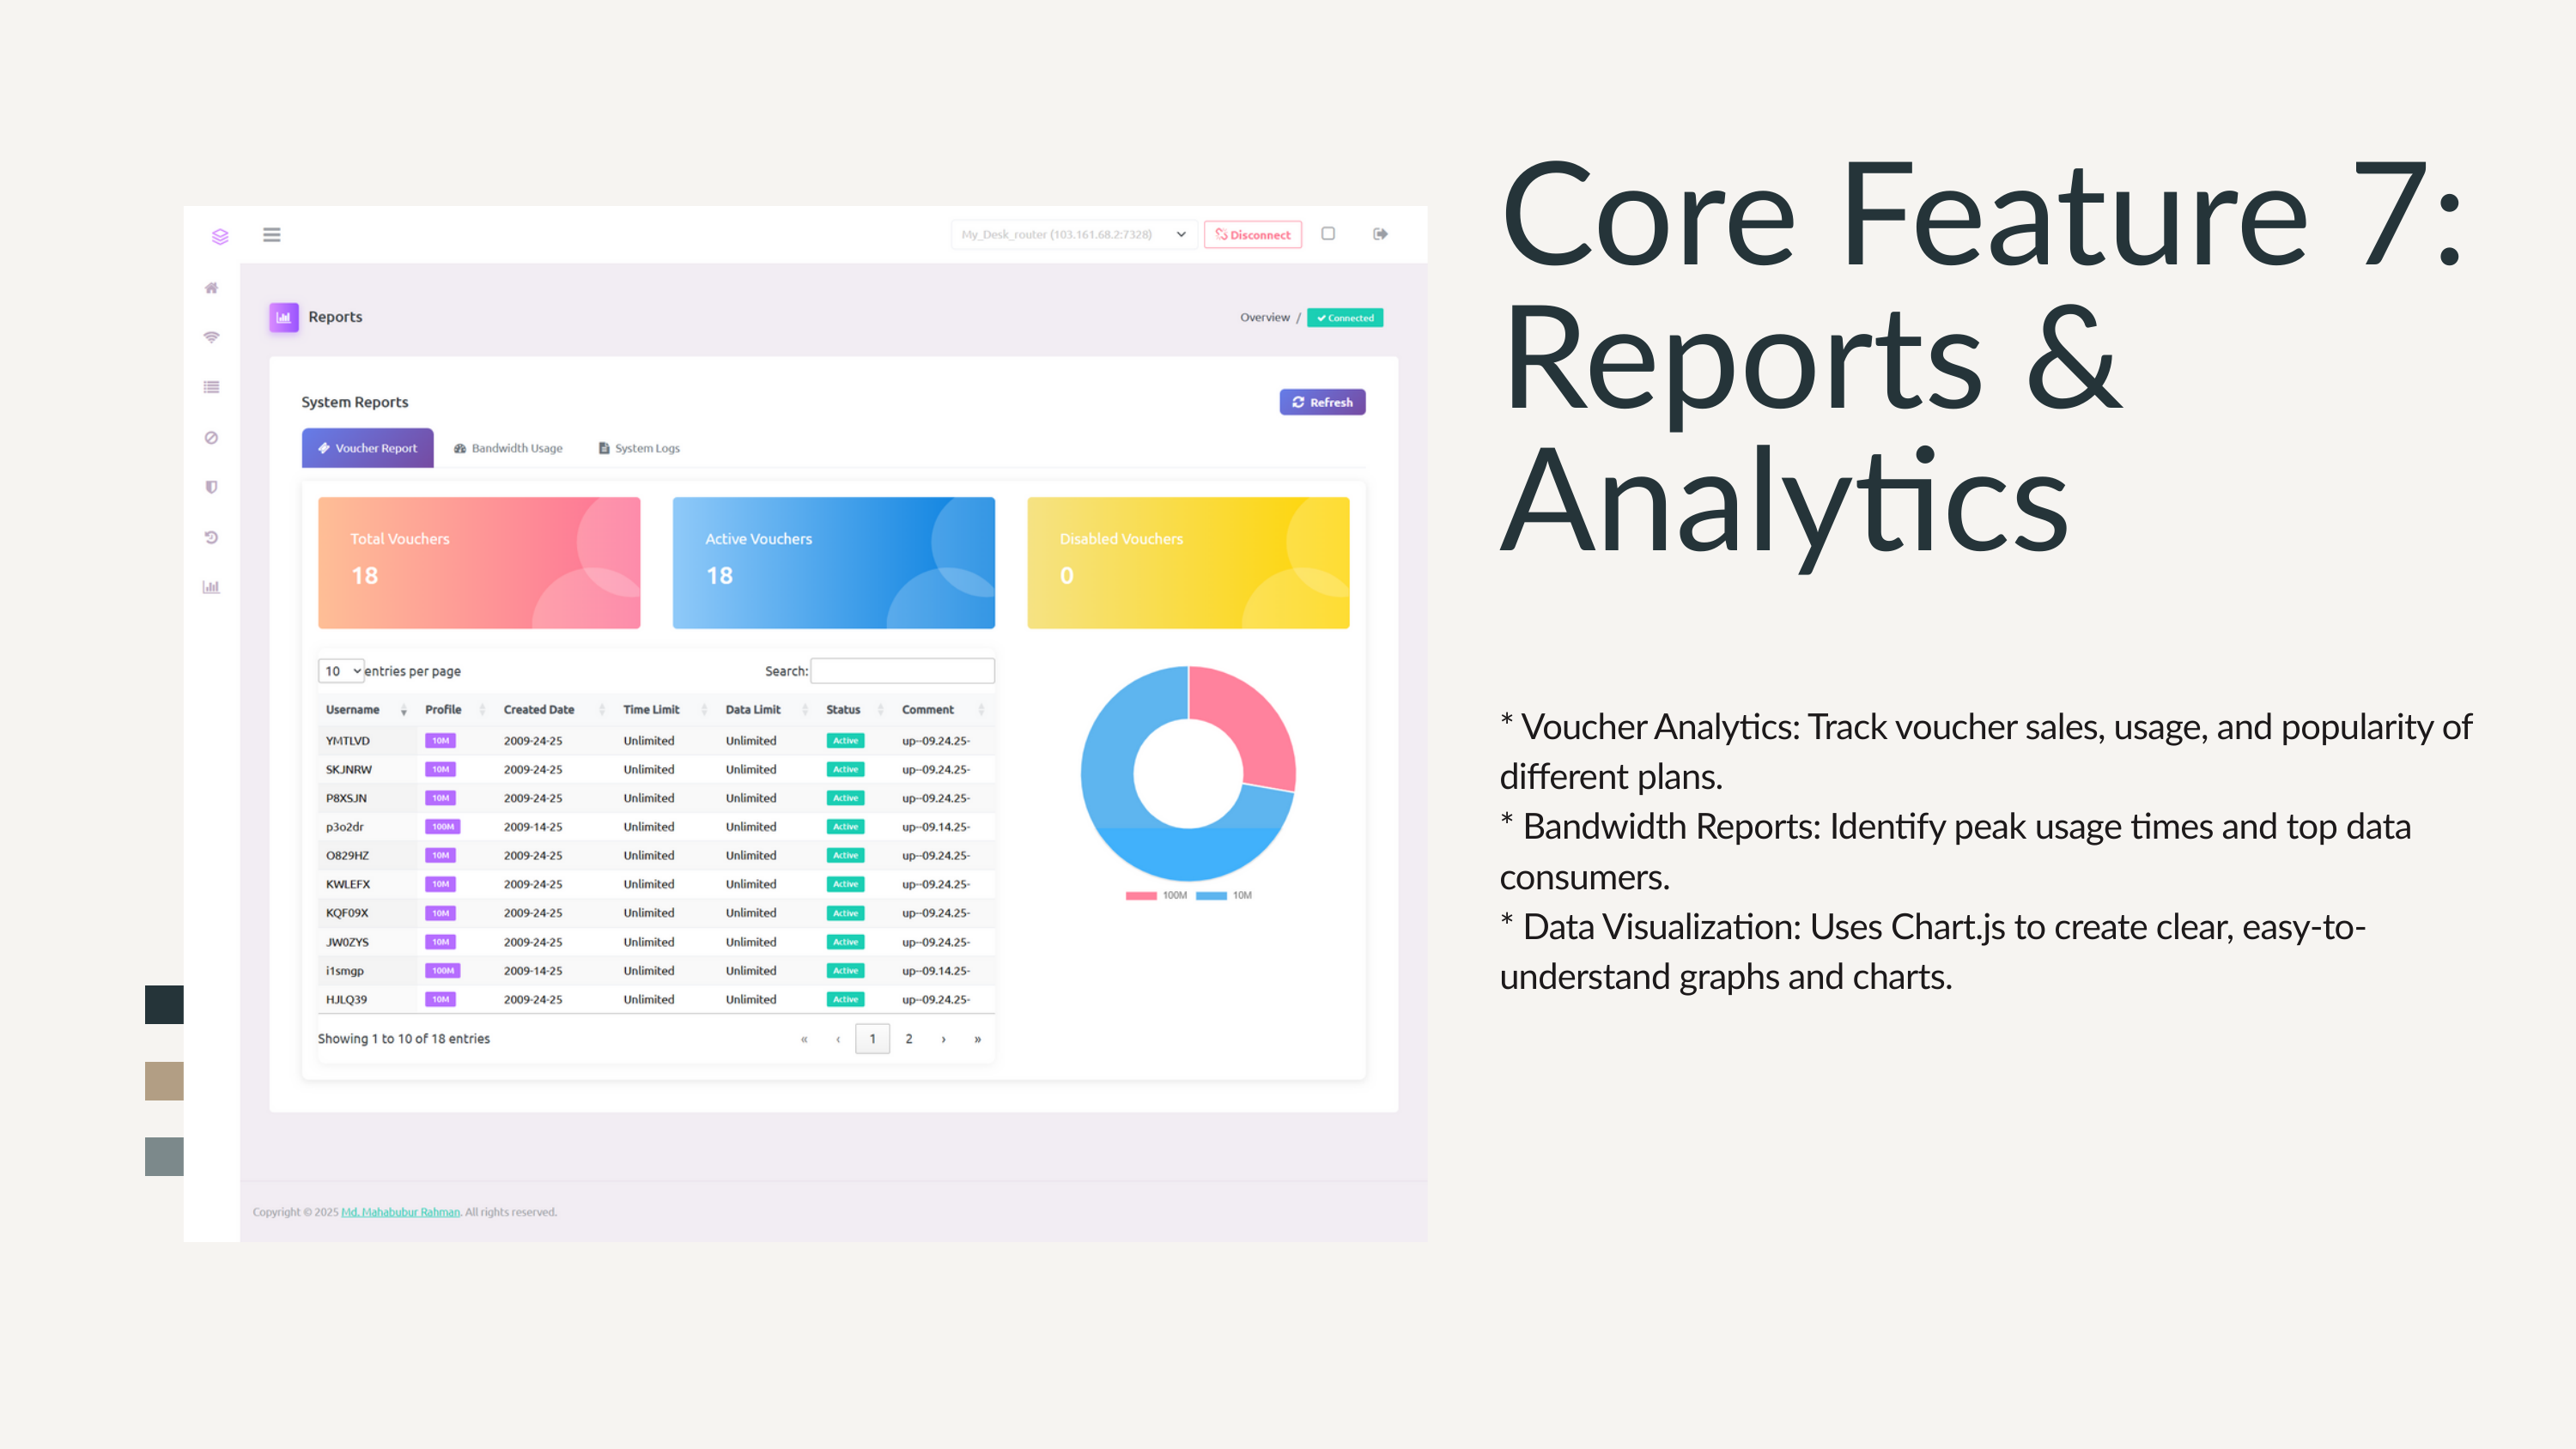

Core Feature 7: Reports & Analytics

* Voucher Analytics: Track voucher sales, usage, and popularity of different plans.
* Bandwidth Reports: Identify peak usage times and top data consumers.
* Data Visualization: Uses Chart.js to create clear, easy-to-understand graphs and charts.